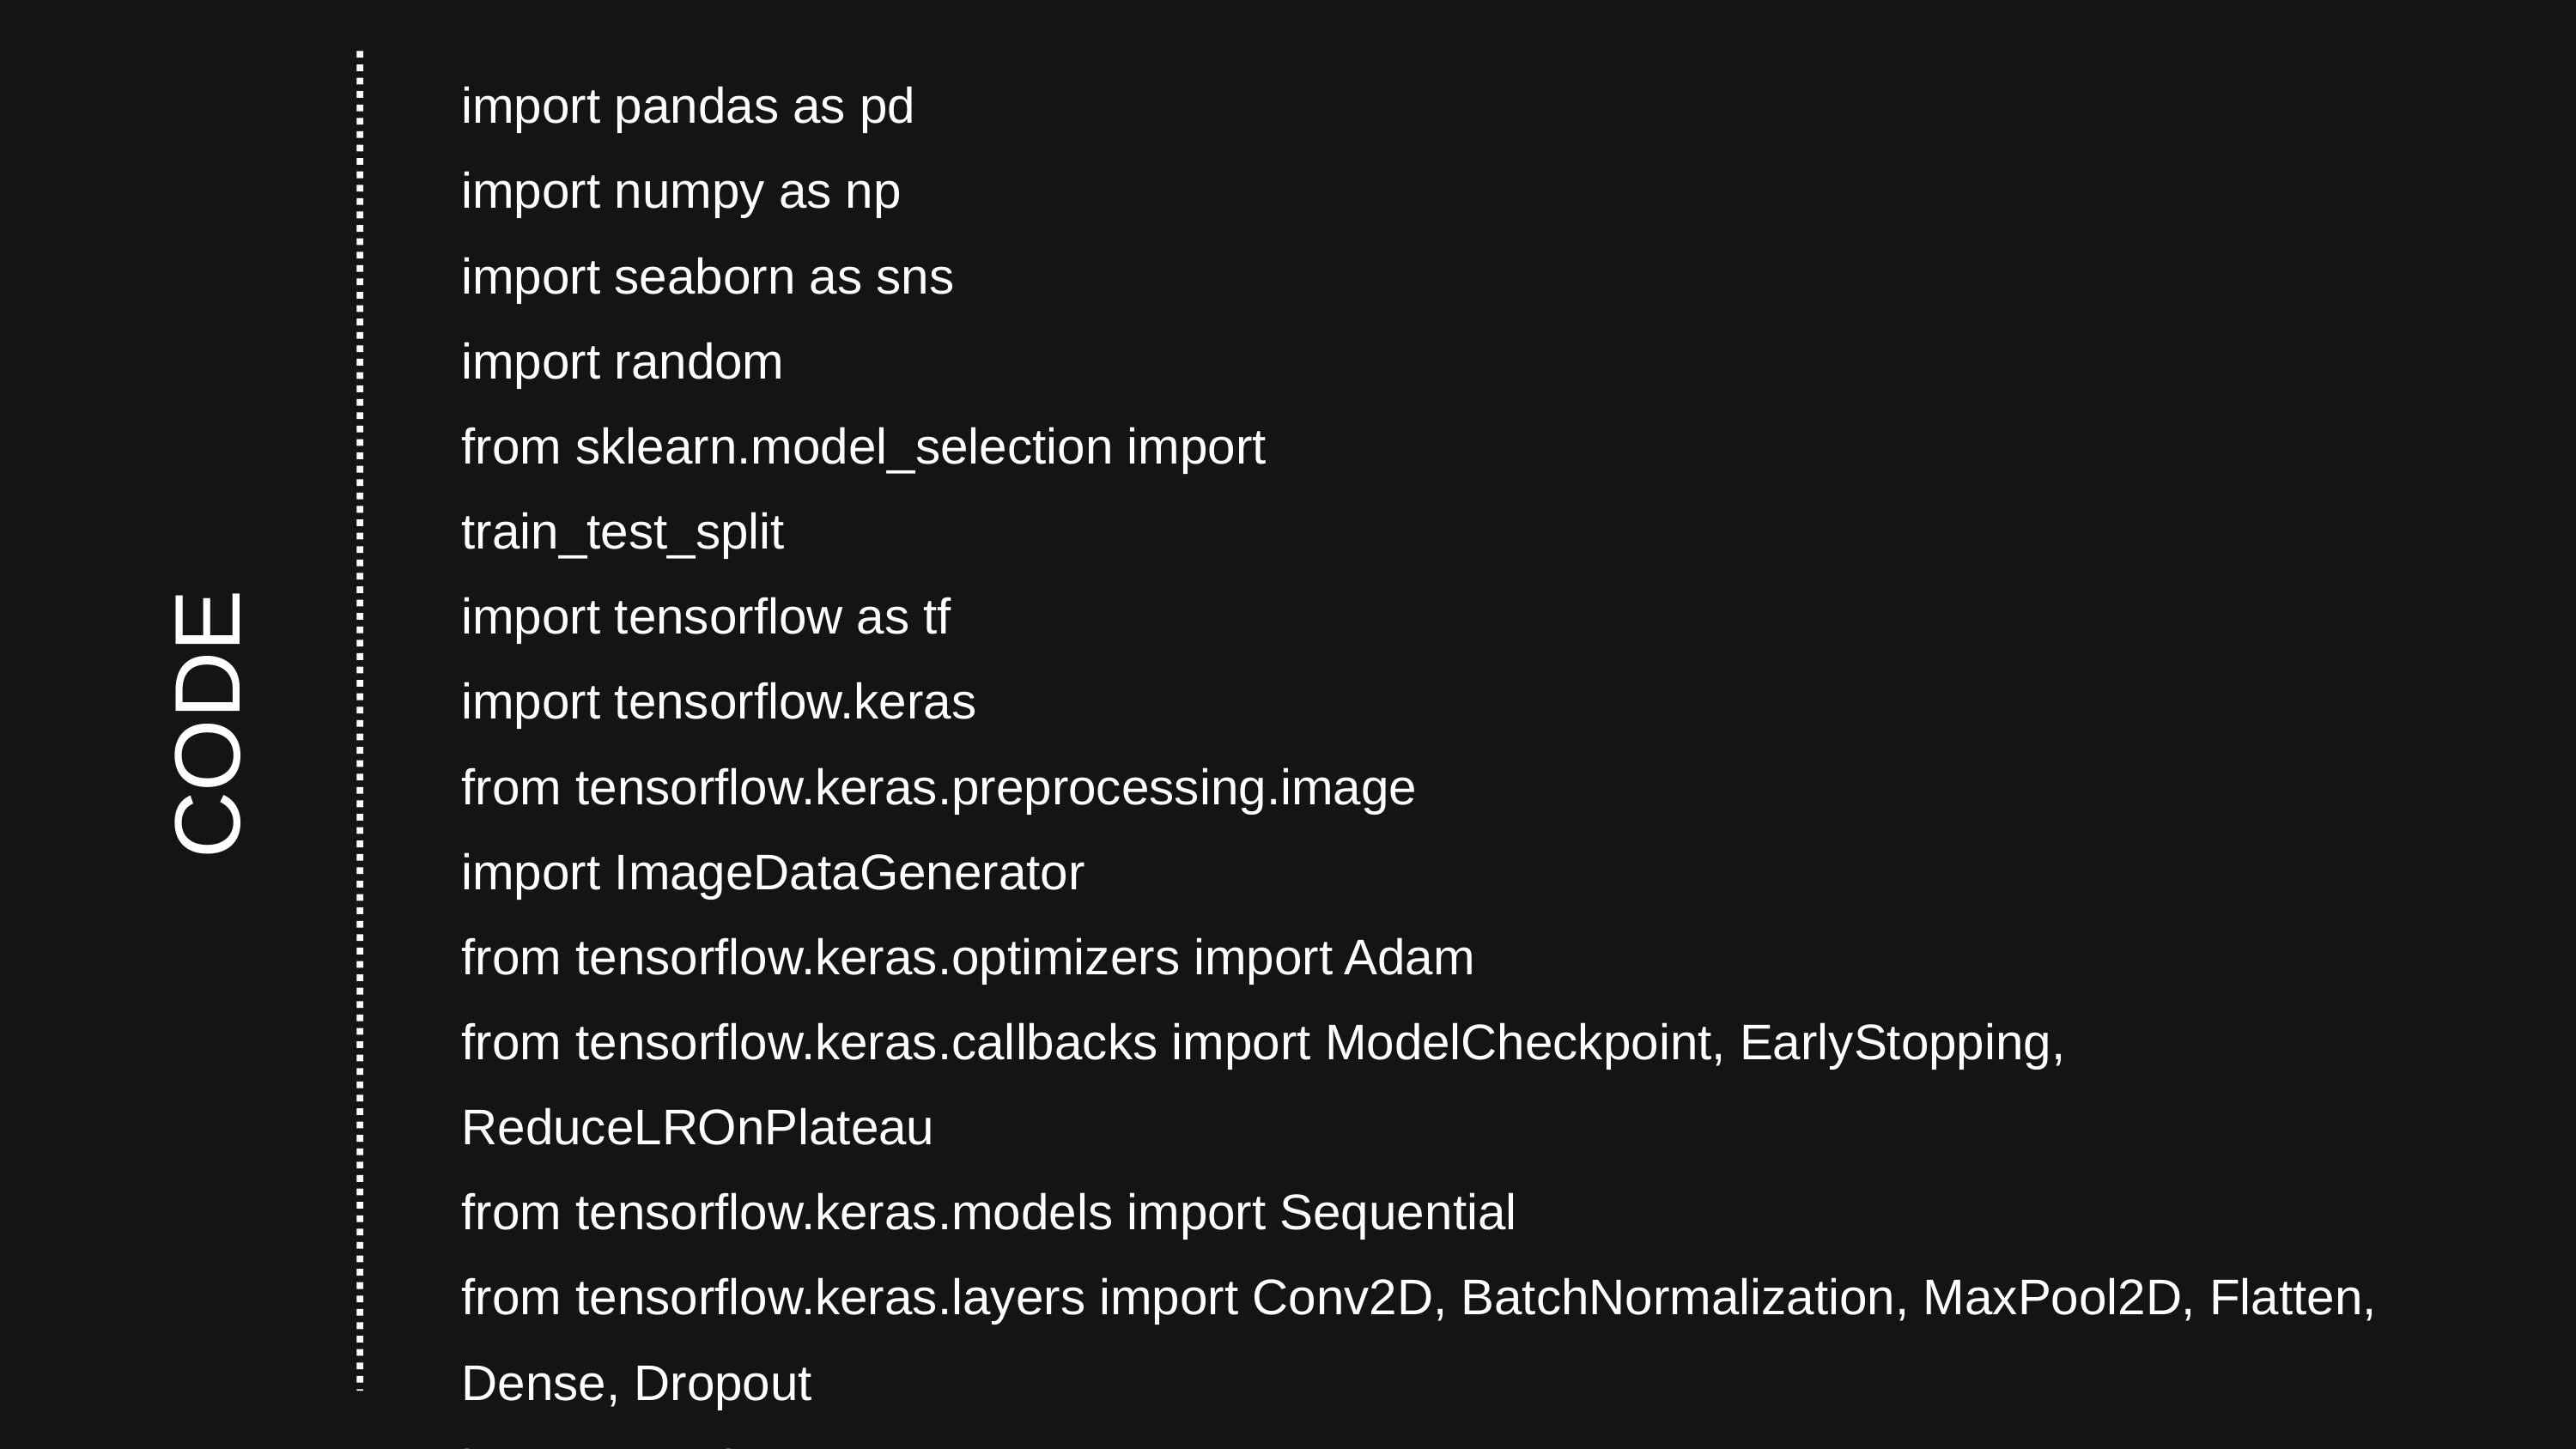

import pandas as pd
import numpy as np
import seaborn as sns
import random
from sklearn.model_selection import
train_test_split
import tensorflow as tf
import tensorflow.keras
from tensorflow.keras.preprocessing.image
import ImageDataGenerator
from tensorflow.keras.optimizers import Adam
from tensorflow.keras.callbacks import ModelCheckpoint, EarlyStopping, ReduceLROnPlateau
from tensorflow.keras.models import Sequential
from tensorflow.keras.layers import Conv2D, BatchNormalization, MaxPool2D, Flatten, Dense, Dropout
import warnings
CODE